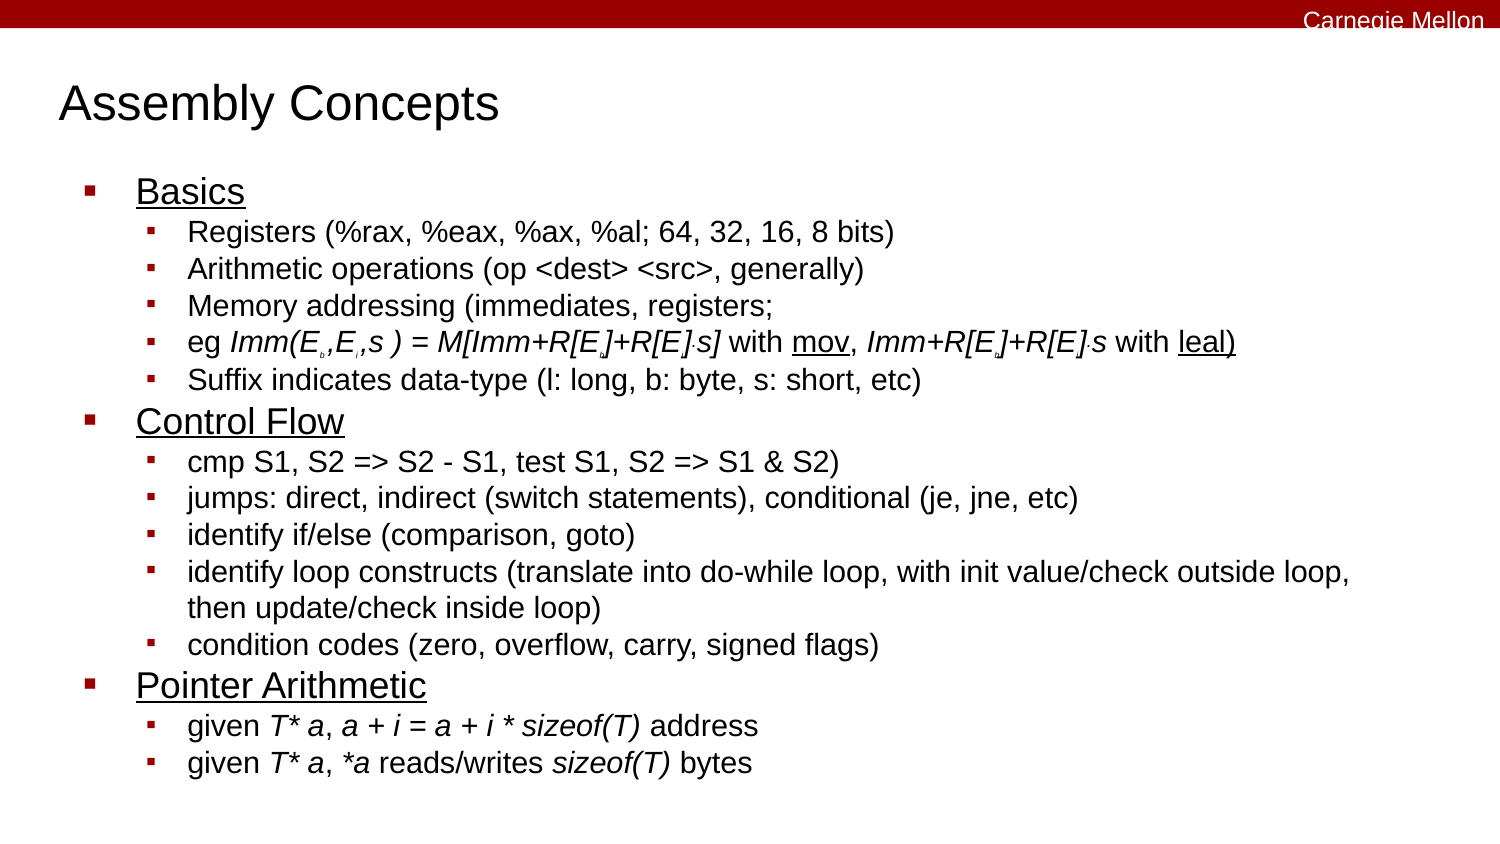

# Assembly Concepts
Basics
Registers (%rax, %eax, %ax, %al; 64, 32, 16, 8 bits)
Arithmetic operations (op <dest> <src>, generally)
Memory addressing (immediates, registers;
eg Imm(Eb ,Ei ,s ) = M[Imm+R[Eb]+R[Ei].s] with mov, Imm+R[Eb]+R[Ei].s with leal)
Suffix indicates data-type (l: long, b: byte, s: short, etc)
Control Flow
cmp S1, S2 => S2 - S1, test S1, S2 => S1 & S2)
jumps: direct, indirect (switch statements), conditional (je, jne, etc)
identify if/else (comparison, goto)
identify loop constructs (translate into do-while loop, with init value/check outside loop, then update/check inside loop)
condition codes (zero, overflow, carry, signed flags)
Pointer Arithmetic
given T* a, a + i = a + i * sizeof(T) address
given T* a, *a reads/writes sizeof(T) bytes